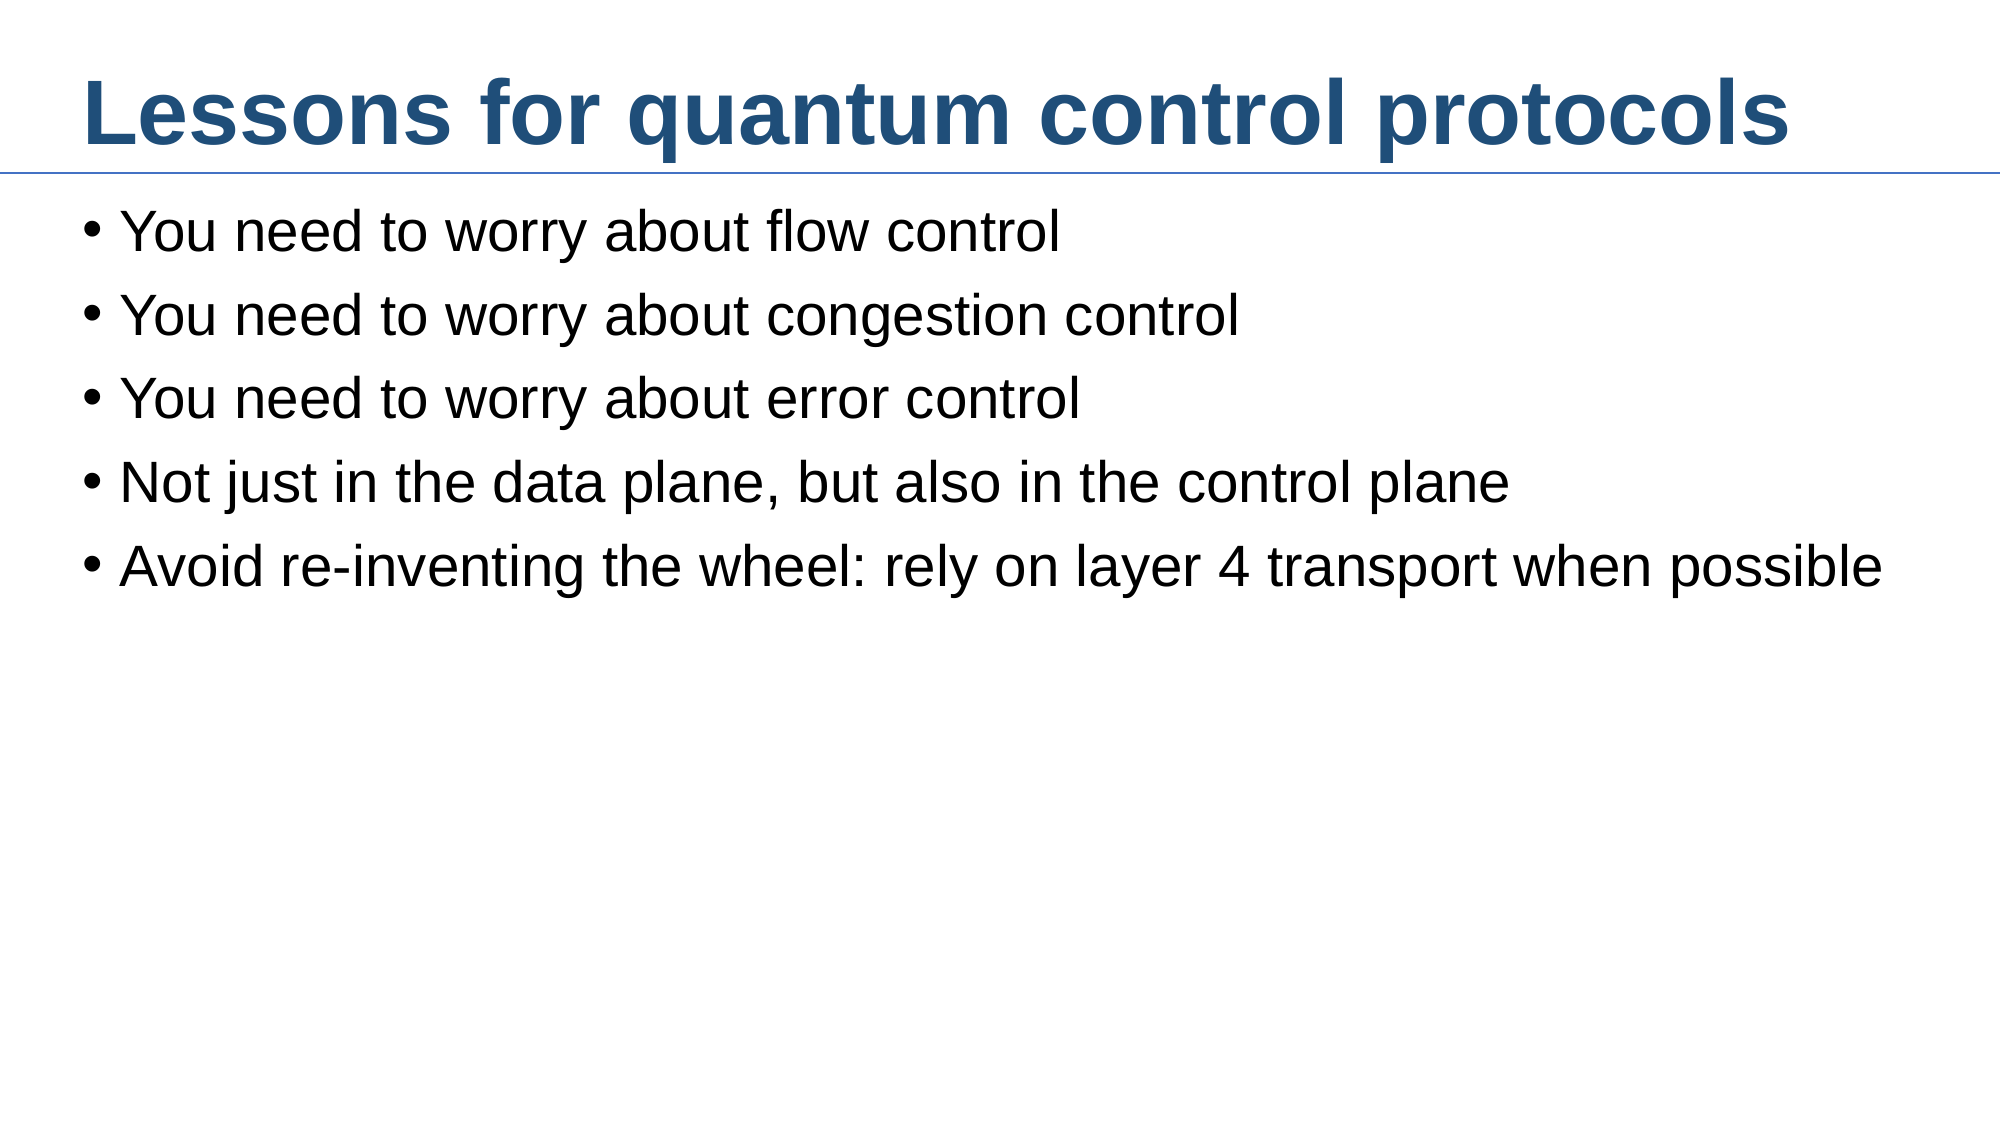

# Lessons for quantum control protocols
You need to worry about flow control
You need to worry about congestion control
You need to worry about error control
Not just in the data plane, but also in the control plane
Avoid re-inventing the wheel: rely on layer 4 transport when possible